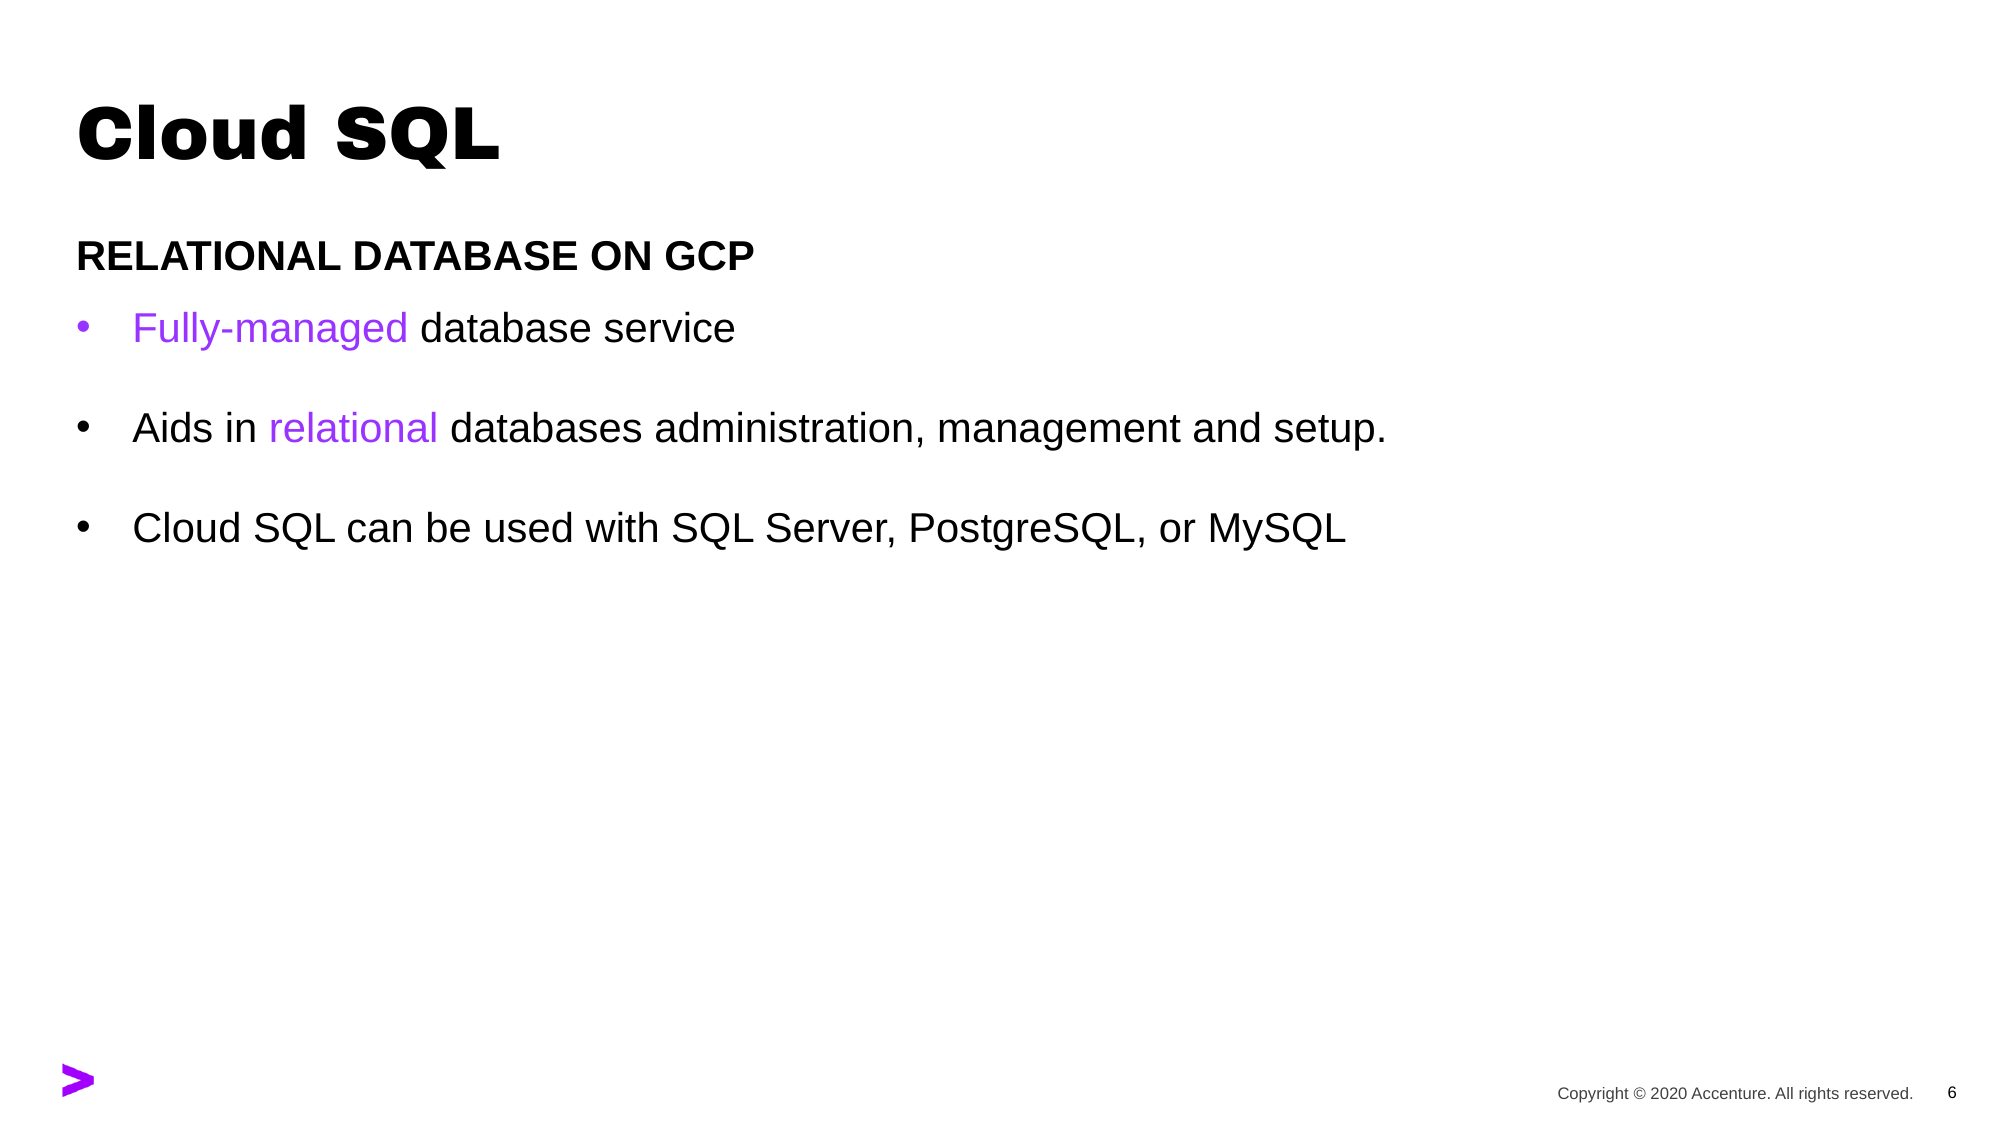

# Cloud SQL
Relational database on GCP
Fully-managed database service

Aids in relational databases administration, management and setup.

Cloud SQL can be used with SQL Server, PostgreSQL, or MySQL
6